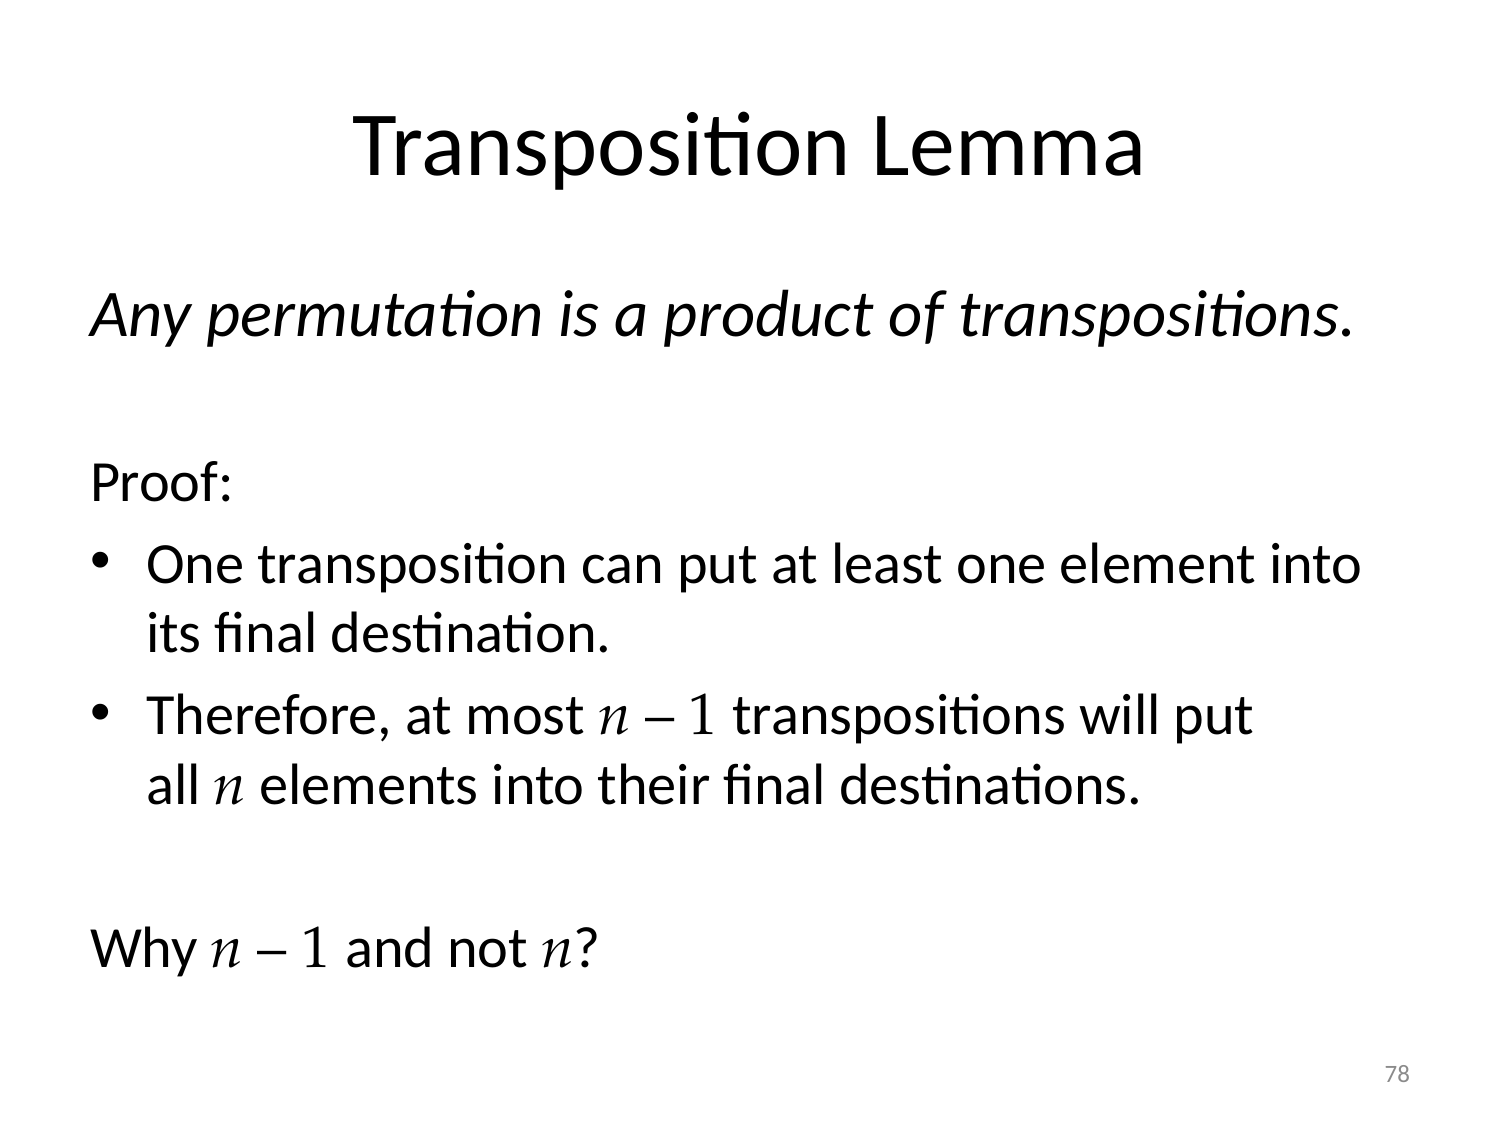

# Transposition Lemma
Any permutation is a product of transpositions.

Proof:
One transposition can put at least one element into its final destination.
Therefore, at most n – 1 transpositions will put
all n elements into their final destinations.

Why n – 1 and not n?
78